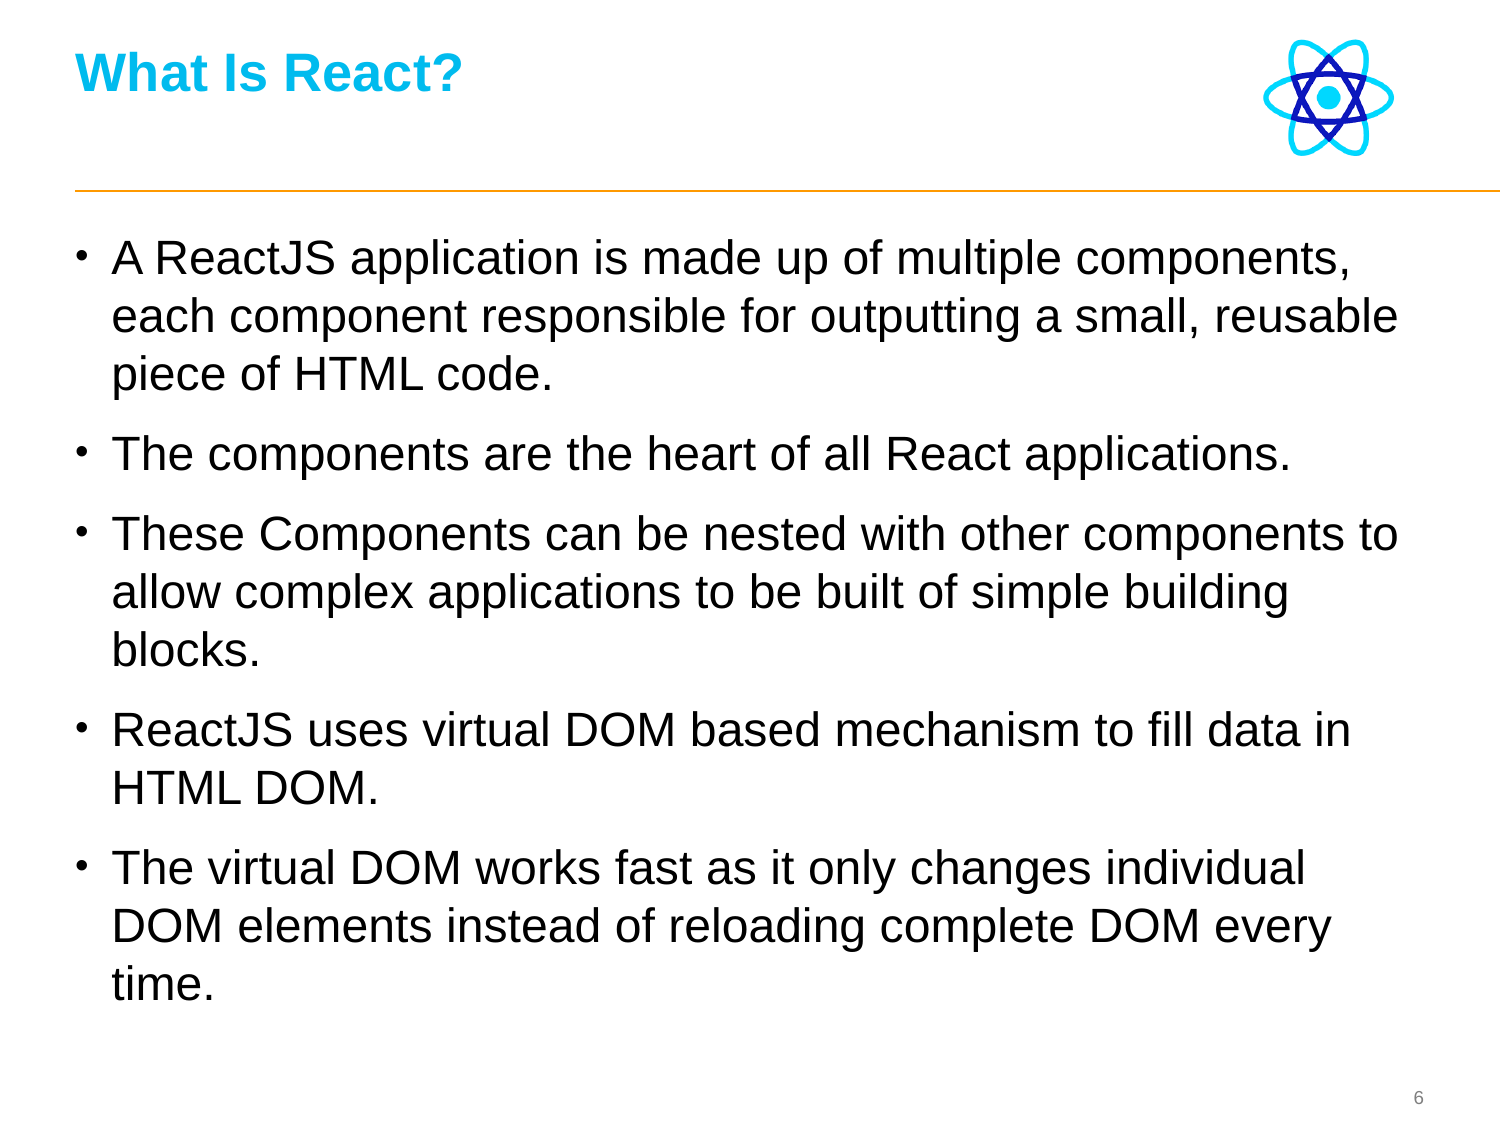

# What Is React?
A ReactJS application is made up of multiple components, each component responsible for outputting a small, reusable piece of HTML code.
The components are the heart of all React applications.
These Components can be nested with other components to allow complex applications to be built of simple building blocks.
ReactJS uses virtual DOM based mechanism to fill data in HTML DOM.
The virtual DOM works fast as it only changes individual DOM elements instead of reloading complete DOM every time.